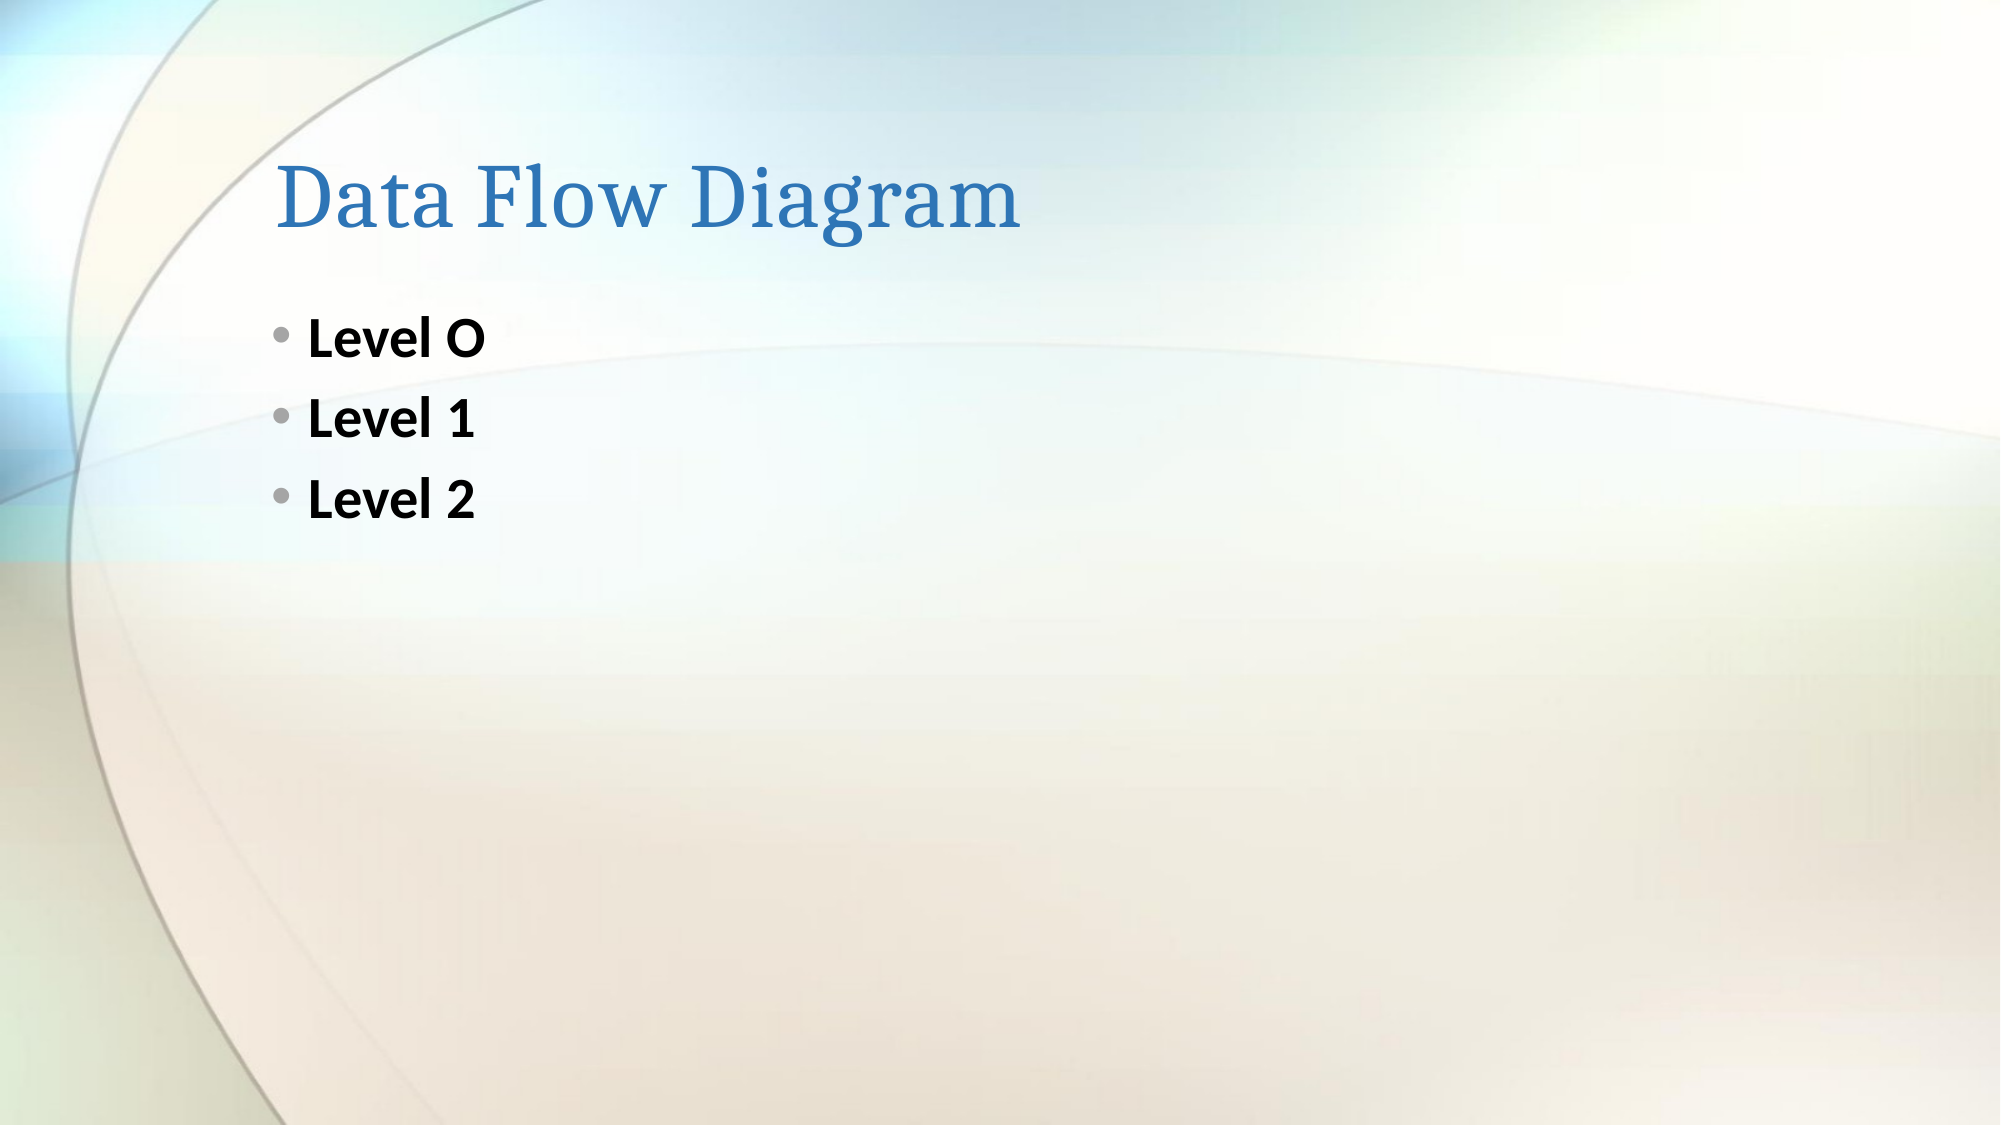

# Data Flow Diagram
Level O
Level 1
Level 2